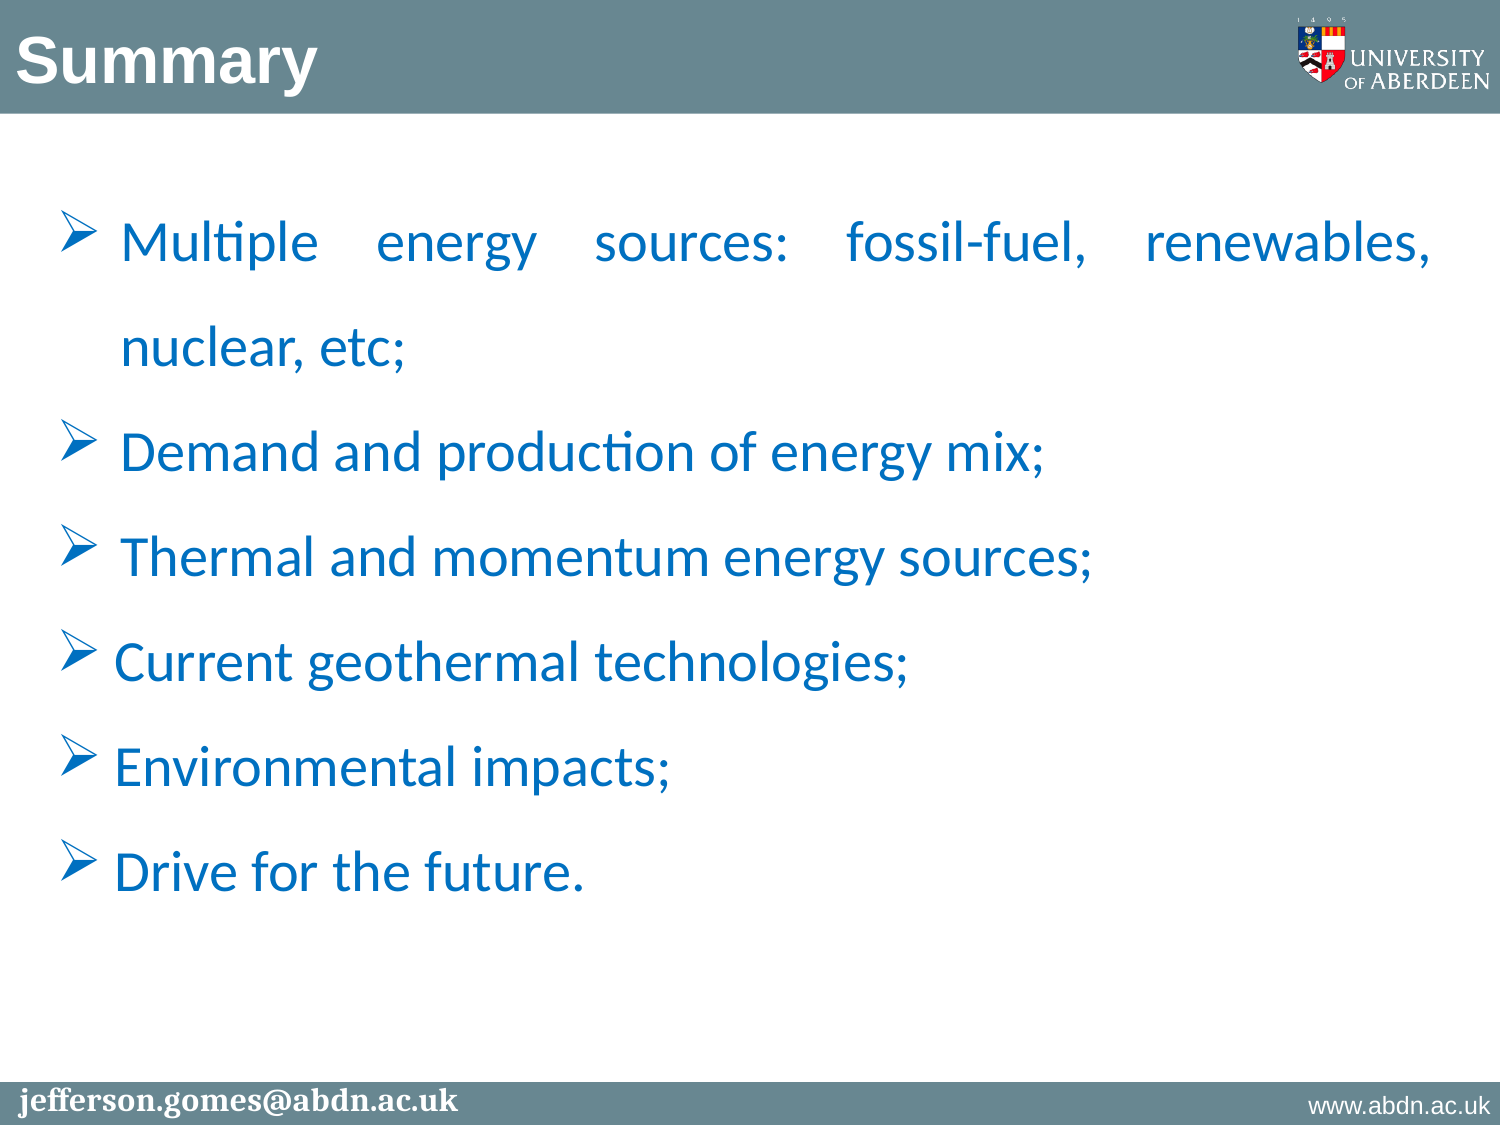

Summary
Multiple energy sources: fossil-fuel, renewables, nuclear, etc;
Demand and production of energy mix;
Thermal and momentum energy sources;
Current geothermal technologies;
Environmental impacts;
Drive for the future.

# Energy Consumption
jefferson.gomes@abdn.ac.uk